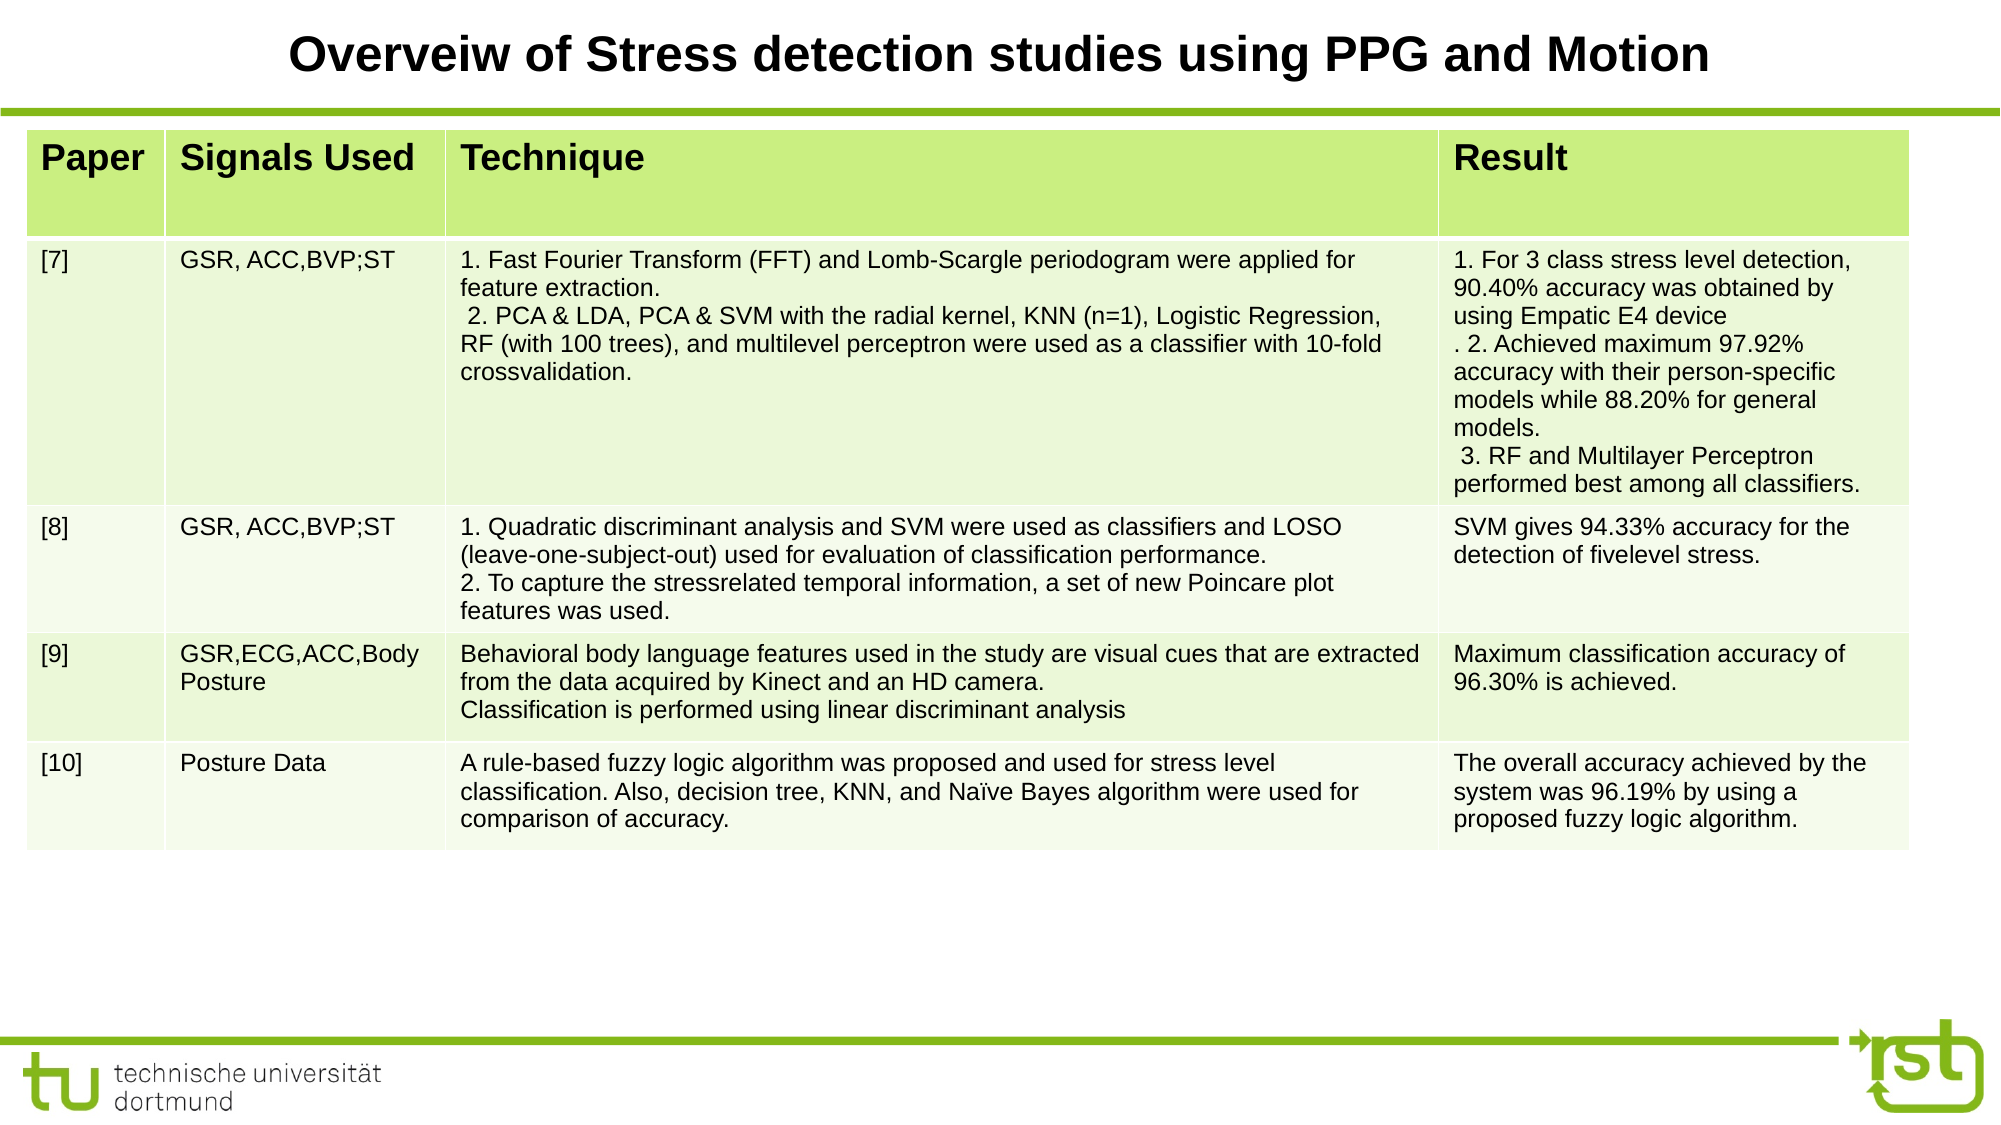

# Overveiw of Stress detection studies using PPG and Motion
| Paper | Signals Used | Technique | Result |
| --- | --- | --- | --- |
| [7] | GSR, ACC,BVP;ST | 1. Fast Fourier Transform (FFT) and Lomb-Scargle periodogram were applied for feature extraction.  2. PCA & LDA, PCA & SVM with the radial kernel, KNN (n=1), Logistic Regression, RF (with 100 trees), and multilevel perceptron were used as a classifier with 10-fold crossvalidation. | 1. For 3 class stress level detection, 90.40% accuracy was obtained by using Empatic E4 device . 2. Achieved maximum 97.92% accuracy with their person-specific models while 88.20% for general models.  3. RF and Multilayer Perceptron performed best among all classifiers. |
| [8] | GSR, ACC,BVP;ST | 1. Quadratic discriminant analysis and SVM were used as classifiers and LOSO (leave-one-subject-out) used for evaluation of classification performance. 2. To capture the stressrelated temporal information, a set of new Poincare plot features was used. | SVM gives 94.33% accuracy for the detection of fivelevel stress. |
| [9] | GSR,ECG,ACC,Body Posture | Behavioral body language features used in the study are visual cues that are extracted from the data acquired by Kinect and an HD camera. Classification is performed using linear discriminant analysis | Maximum classification accuracy of 96.30% is achieved. |
| [10] | Posture Data | A rule-based fuzzy logic algorithm was proposed and used for stress level classification. Also, decision tree, KNN, and Naïve Bayes algorithm were used for comparison of accuracy. | The overall accuracy achieved by the system was 96.19% by using a proposed fuzzy logic algorithm. |